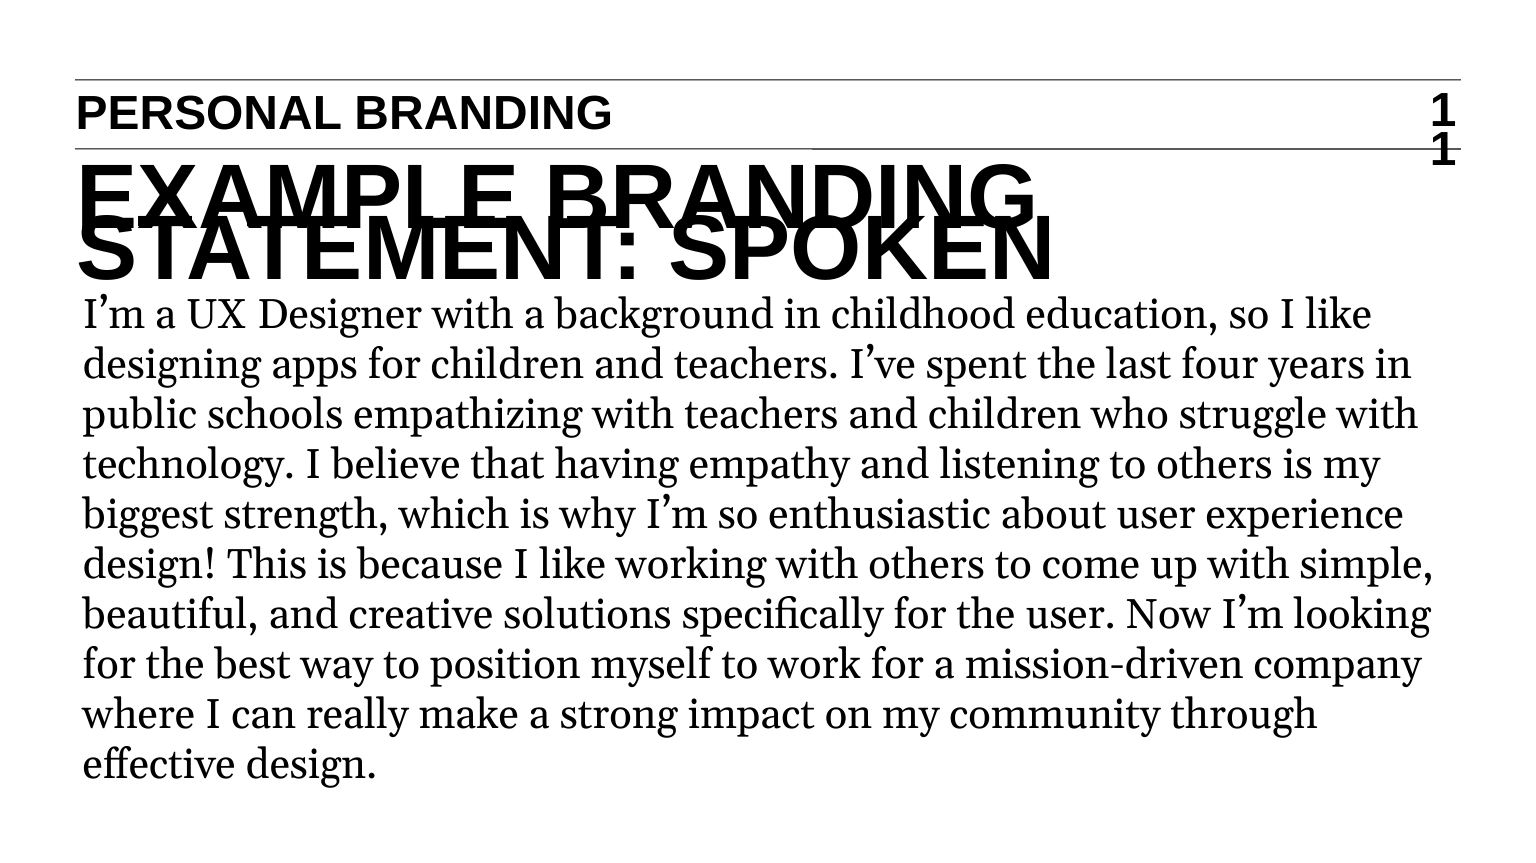

PERSONAL BRANDING
11
EXAMPLE BRANDING STATEMENT: SPOKEN
I’m a UX Designer with a background in childhood education, so I like designing apps for children and teachers. I’ve spent the last four years in public schools empathizing with teachers and children who struggle with technology. I believe that having empathy and listening to others is my biggest strength, which is why I’m so enthusiastic about user experience design! This is because I like working with others to come up with simple, beautiful, and creative solutions specifically for the user. Now I’m looking for the best way to position myself to work for a mission-driven company where I can really make a strong impact on my community through effective design.